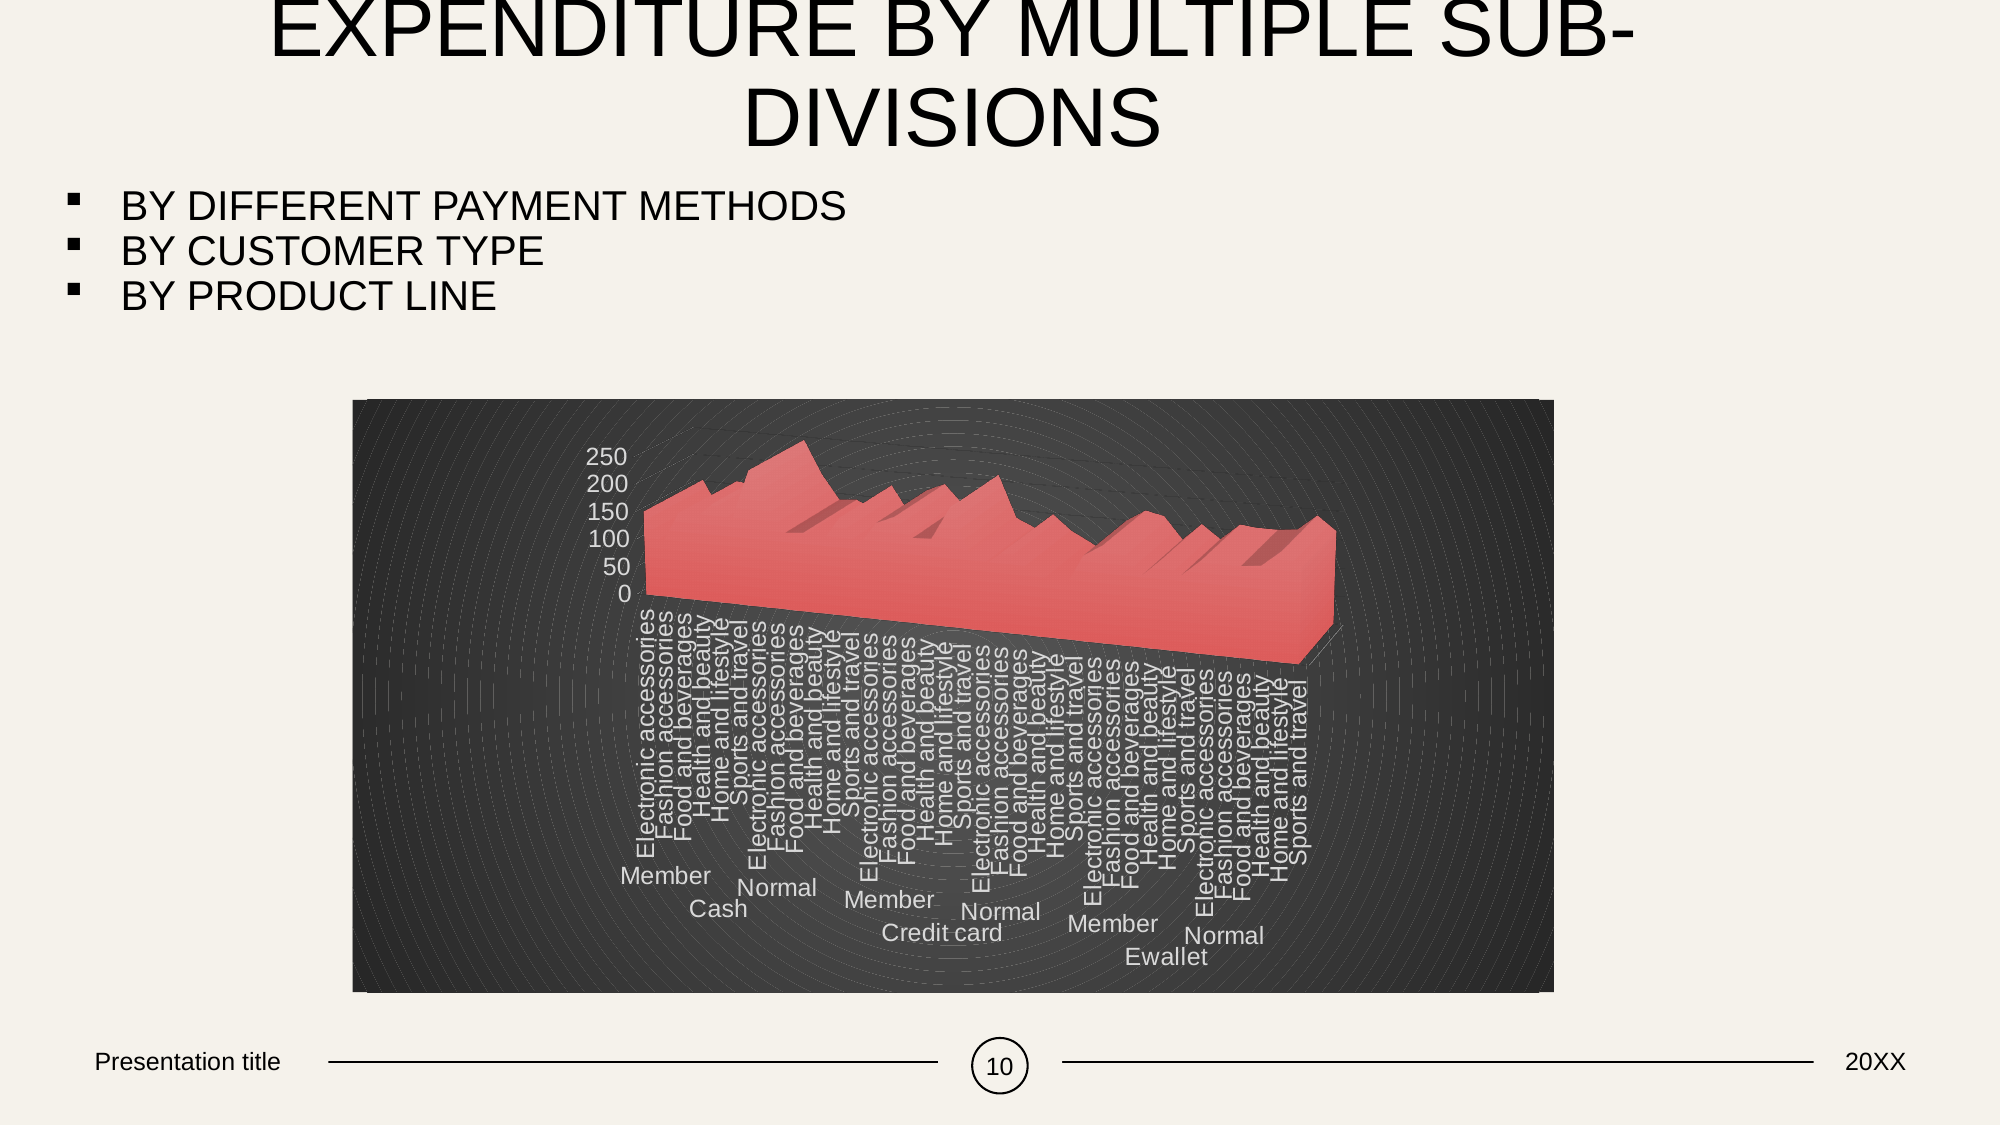

# Expenditure by multiple sub-divisions

By different payment methods
By customer type
By product line

[unsupported chart]

Presentation title
10
20XX